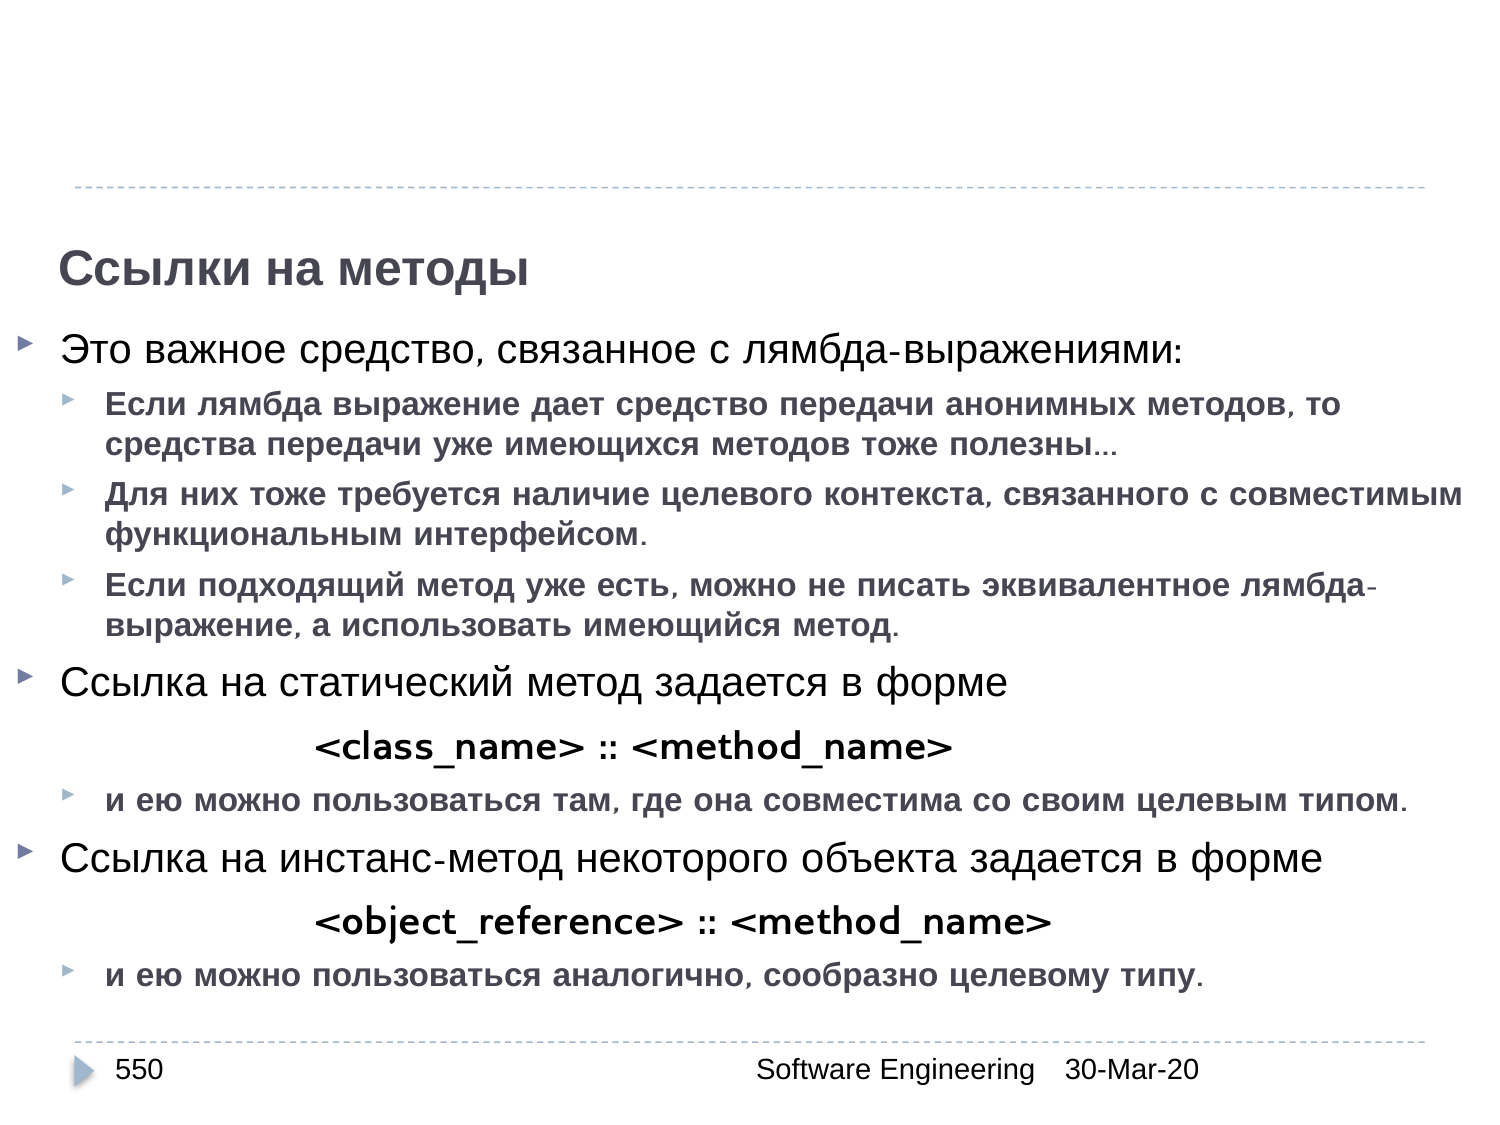

# Ссылки на методы
Это важное средство, связанное с лямбда-выражениями:
Если лямбда выражение дает средство передачи анонимных методов, то средства передачи уже имеющихся методов тоже полезны...
Для них тоже требуется наличие целевого контекста, связанного с совместимым функциональным интерфейсом.
Если подходящий метод уже есть, можно не писать эквивалентное лямбда-выражение, а использовать имеющийся метод.
Ссылка на статический метод задается в форме
		<class_name> :: <method_name>
и ею можно пользоваться там, где она совместима со своим целевым типом.
Ссылка на инстанс-метод некоторого объекта задается в форме
		<object_reference> :: <method_name>
и ею можно пользоваться аналогично, сообразно целевому типу.

550
Software Engineering
30-Mar-20